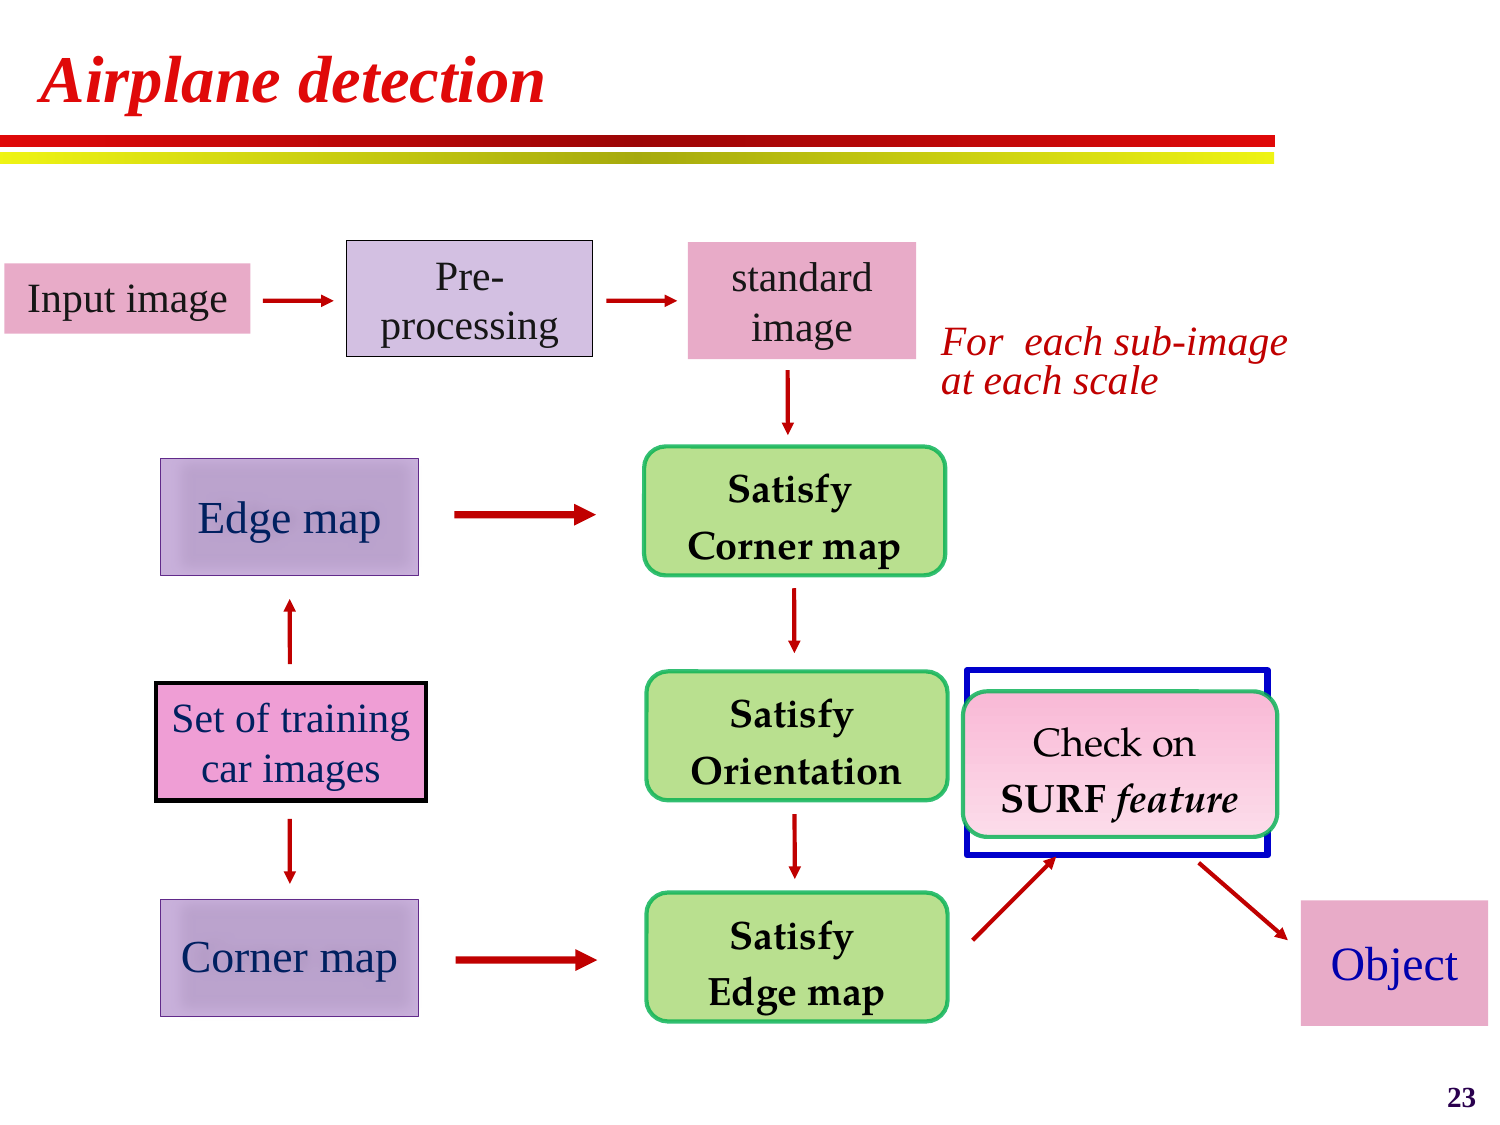

# Airplane detection
Pre-processing
standard image
Input image

Satisfy
Corner map
Satisfy
Orientation

Satisfy
Edge map

Object

Check on
SURF feature

Edge map

Set of training car images

Corner map

For  each sub-image at each scale

23